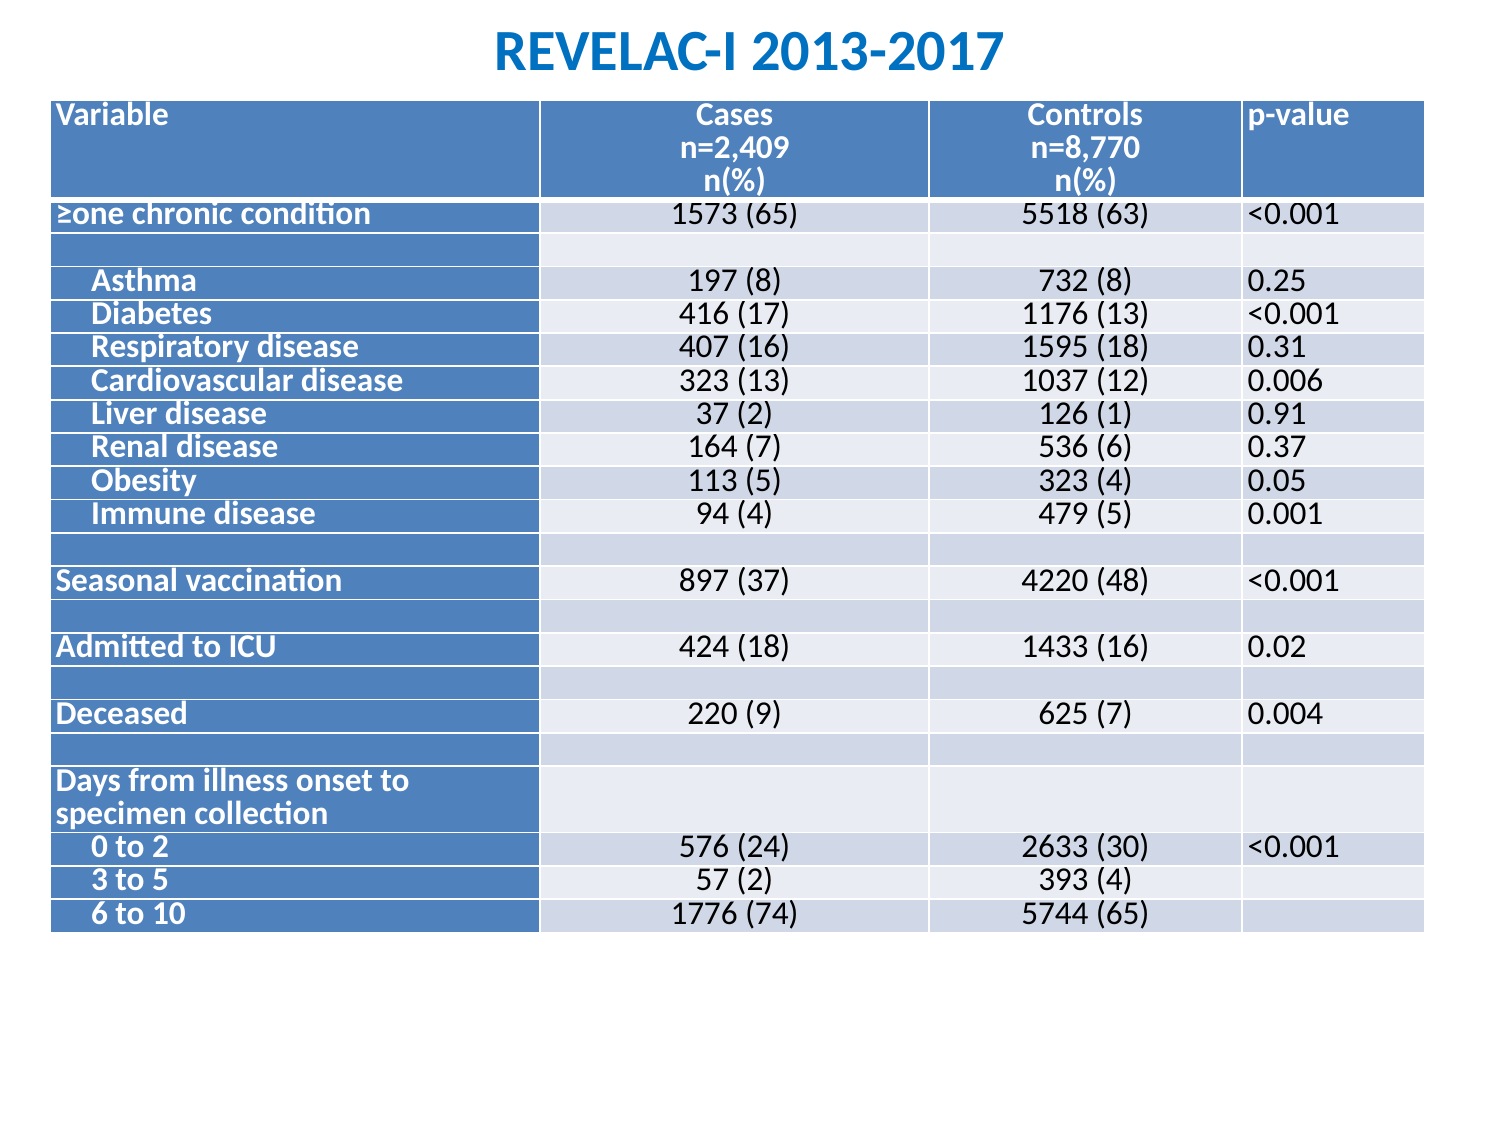

REVELAC-I 2013-2017
| Variable | Cases n=2,409 n(%) | Controls n=8,770 n(%) | p-value |
| --- | --- | --- | --- |
| ≥one chronic condition | 1573 (65) | 5518 (63) | <0.001 |
|  |  |  |  |
| Asthma | 197 (8) | 732 (8) | 0.25 |
| Diabetes | 416 (17) | 1176 (13) | <0.001 |
| Respiratory disease | 407 (16) | 1595 (18) | 0.31 |
| Cardiovascular disease | 323 (13) | 1037 (12) | 0.006 |
| Liver disease | 37 (2) | 126 (1) | 0.91 |
| Renal disease | 164 (7) | 536 (6) | 0.37 |
| Obesity | 113 (5) | 323 (4) | 0.05 |
| Immune disease | 94 (4) | 479 (5) | 0.001 |
|  |  |  |  |
| Seasonal vaccination | 897 (37) | 4220 (48) | <0.001 |
|  |  |  |  |
| Admitted to ICU | 424 (18) | 1433 (16) | 0.02 |
|  |  |  |  |
| Deceased | 220 (9) | 625 (7) | 0.004 |
|  |  |  |  |
| Days from illness onset to specimen collection |  |  |  |
| 0 to 2 | 576 (24) | 2633 (30) | <0.001 |
| 3 to 5 | 57 (2) | 393 (4) |  |
| 6 to 10 | 1776 (74) | 5744 (65) |  |